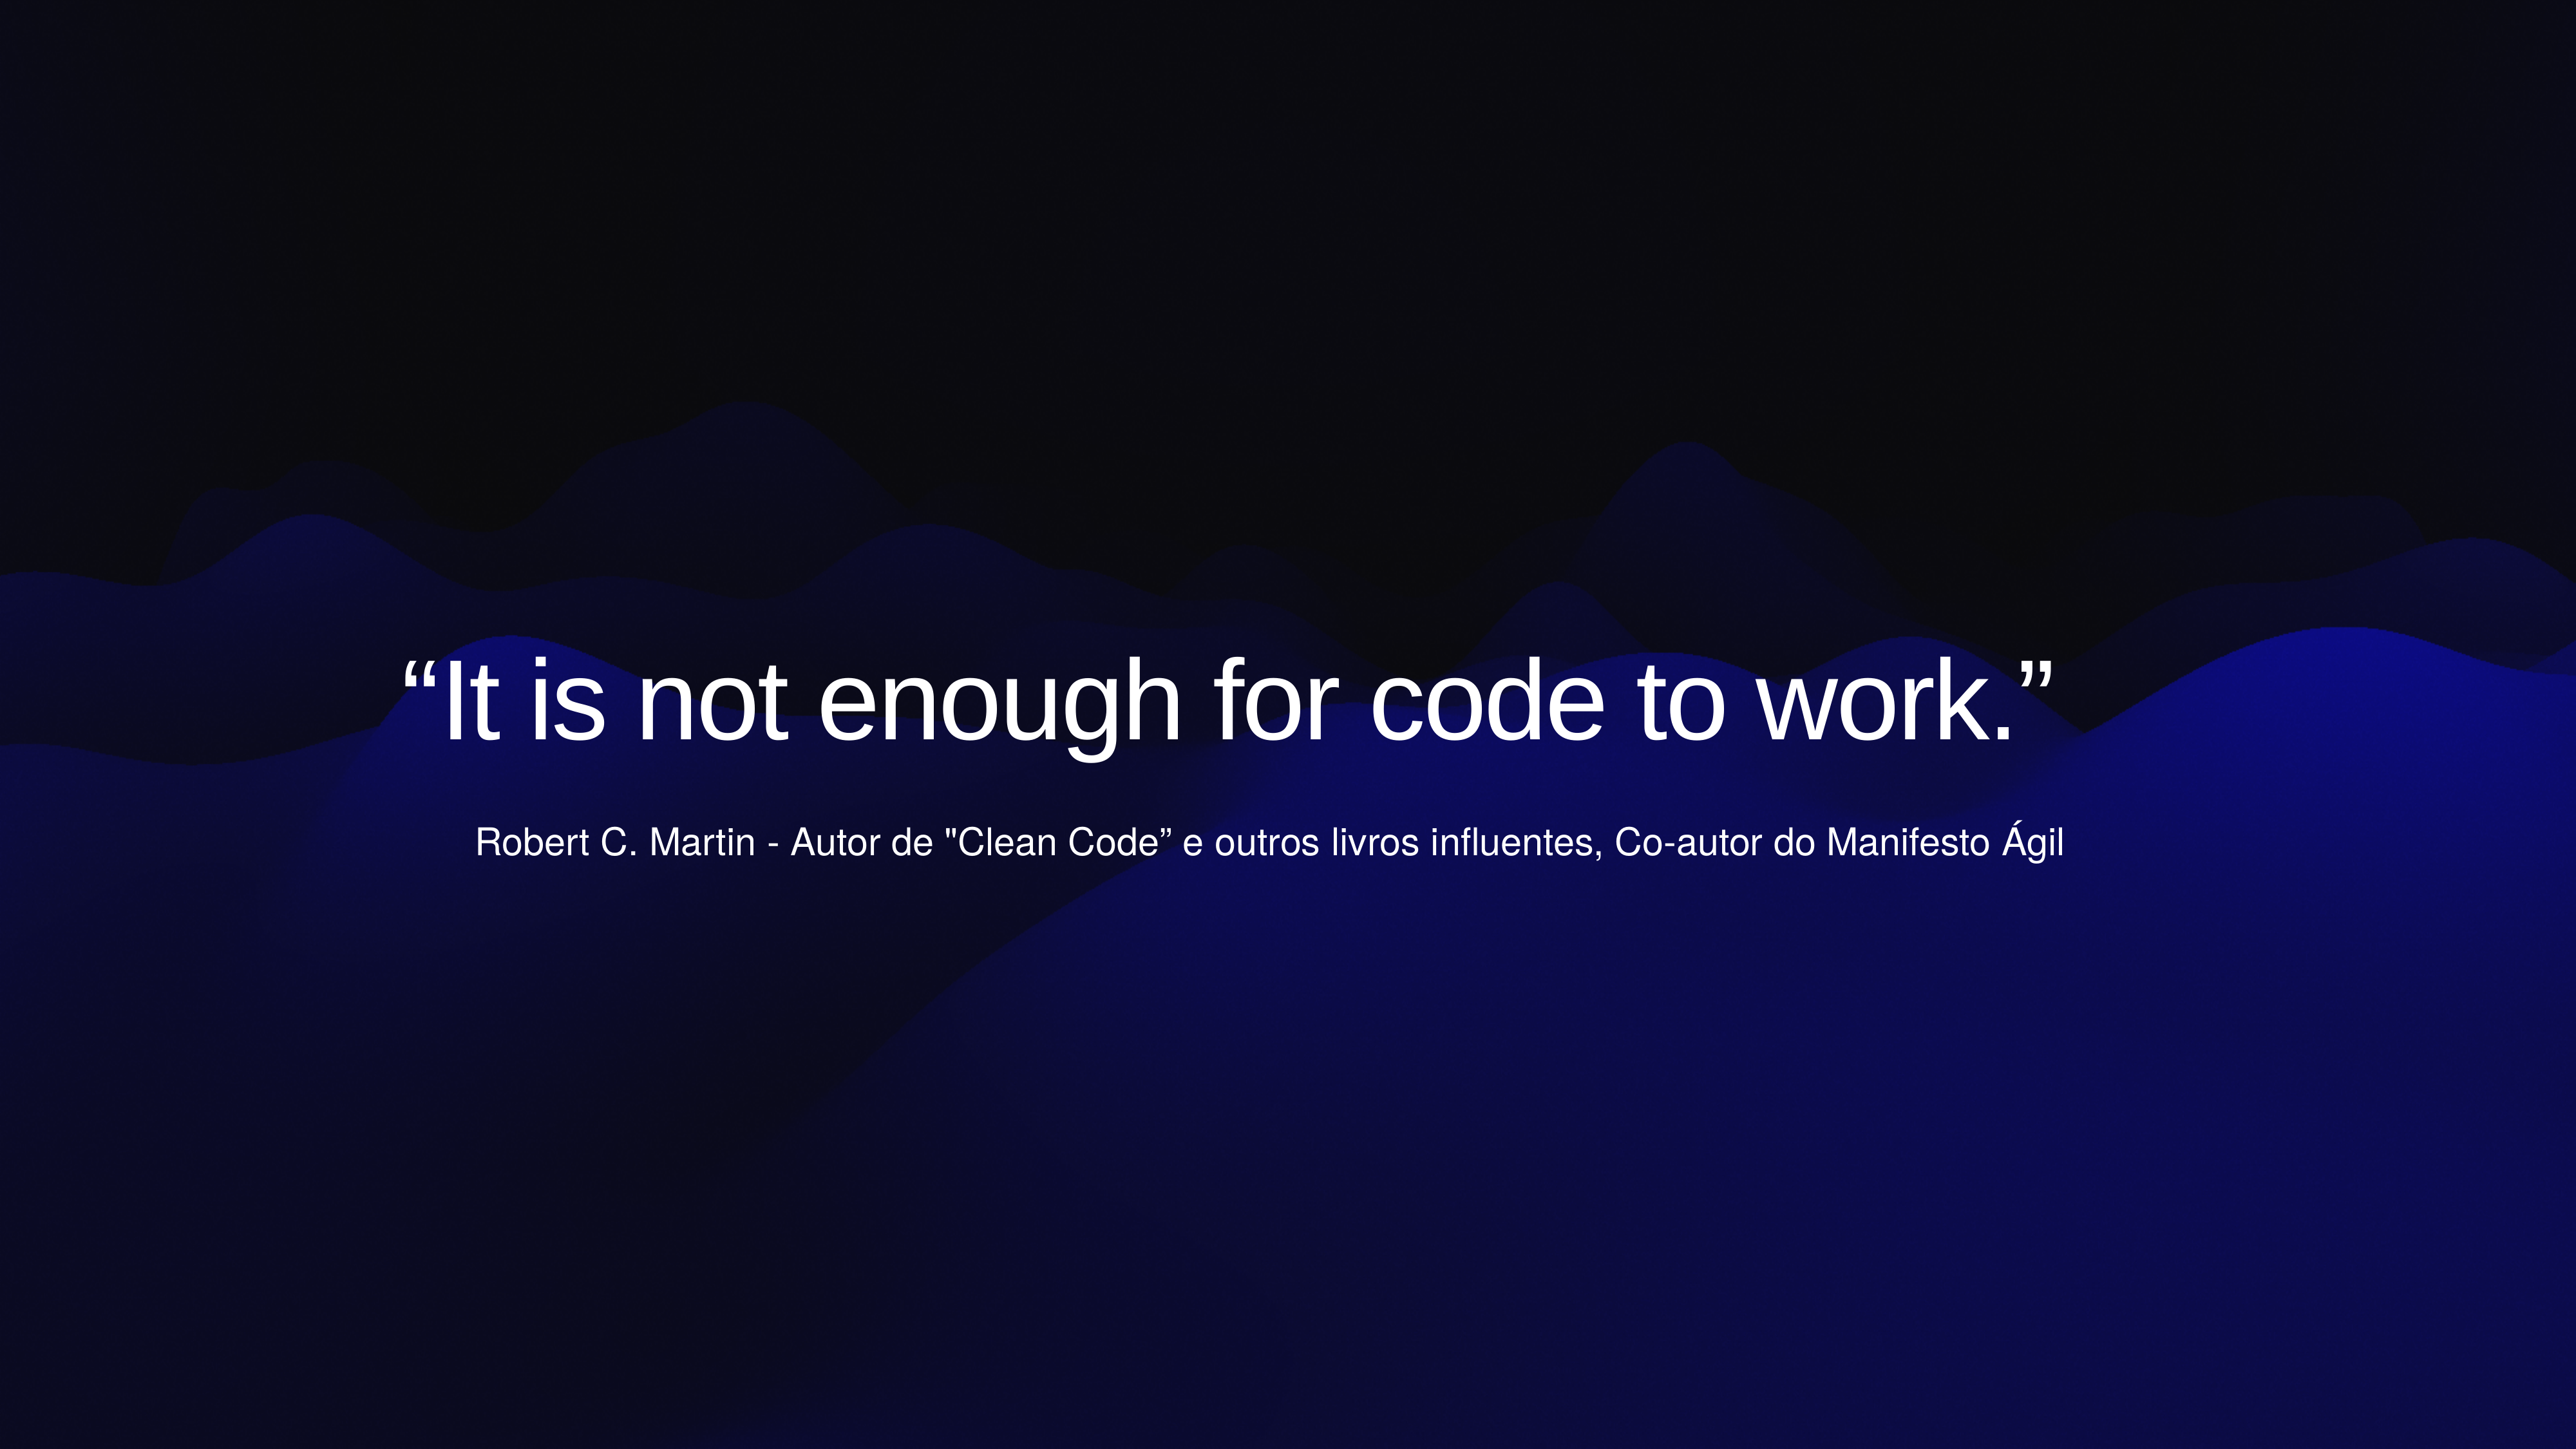

“It is not enough for code to work.”
Robert C. Martin - Autor de "Clean Code” e outros livros influentes, Co-autor do Manifesto Ágil
9